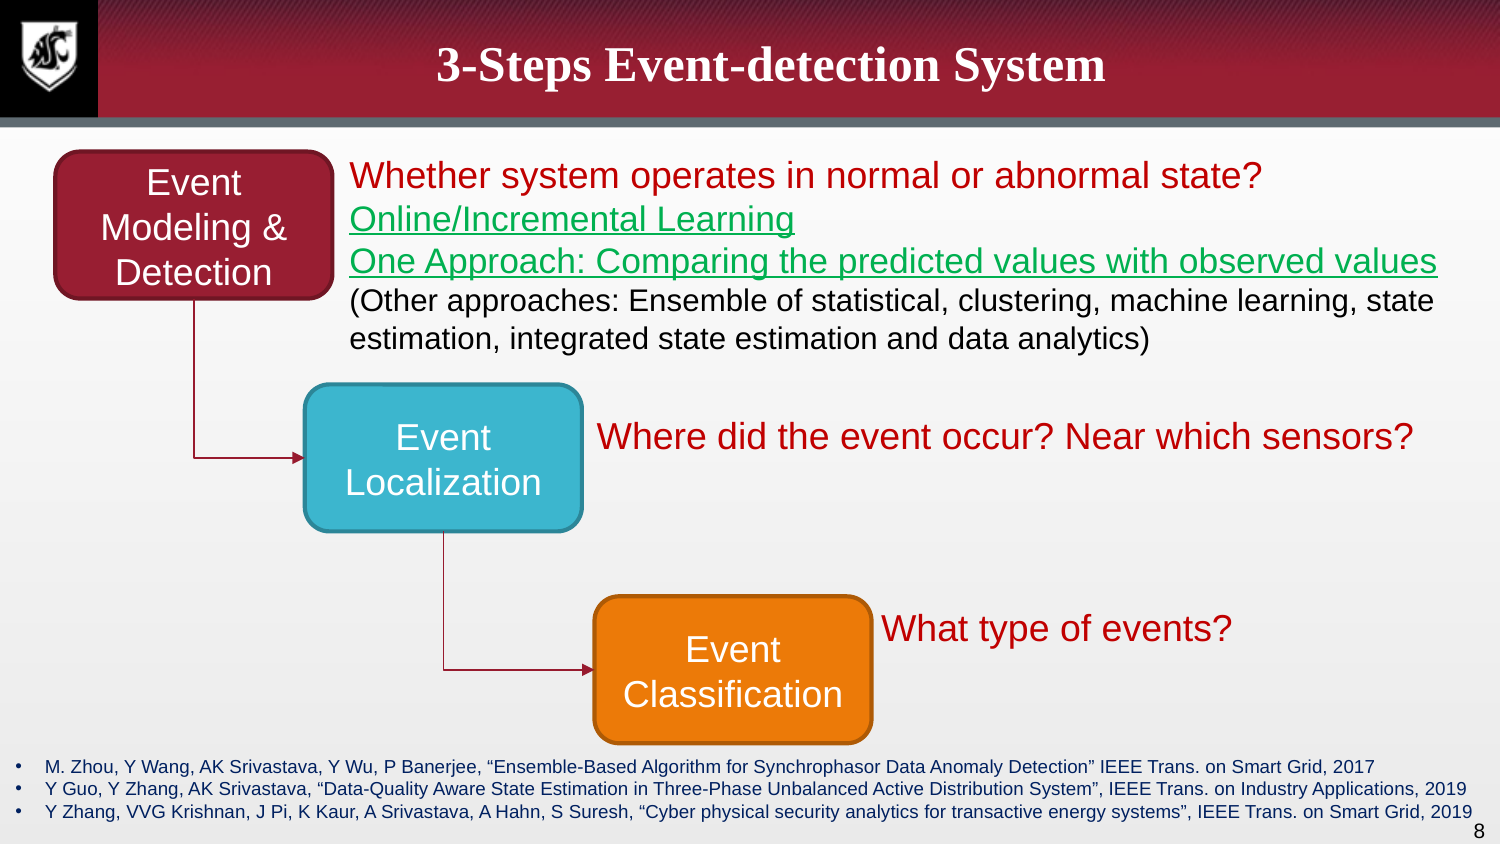

3-Steps Event-detection System
Whether system operates in normal or abnormal state?
Online/Incremental Learning
One Approach: Comparing the predicted values with observed values (Other approaches: Ensemble of statistical, clustering, machine learning, state estimation, integrated state estimation and data analytics)
Event Modeling & Detection
Event Localization
Where did the event occur? Near which sensors?
Event Classification
What type of events?
M. Zhou, Y Wang, AK Srivastava, Y Wu, P Banerjee, “Ensemble-Based Algorithm for Synchrophasor Data Anomaly Detection” IEEE Trans. on Smart Grid, 2017
Y Guo, Y Zhang, AK Srivastava, “Data-Quality Aware State Estimation in Three-Phase Unbalanced Active Distribution System”, IEEE Trans. on Industry Applications, 2019
Y Zhang, VVG Krishnan, J Pi, K Kaur, A Srivastava, A Hahn, S Suresh, “Cyber physical security analytics for transactive energy systems”, IEEE Trans. on Smart Grid, 2019
8